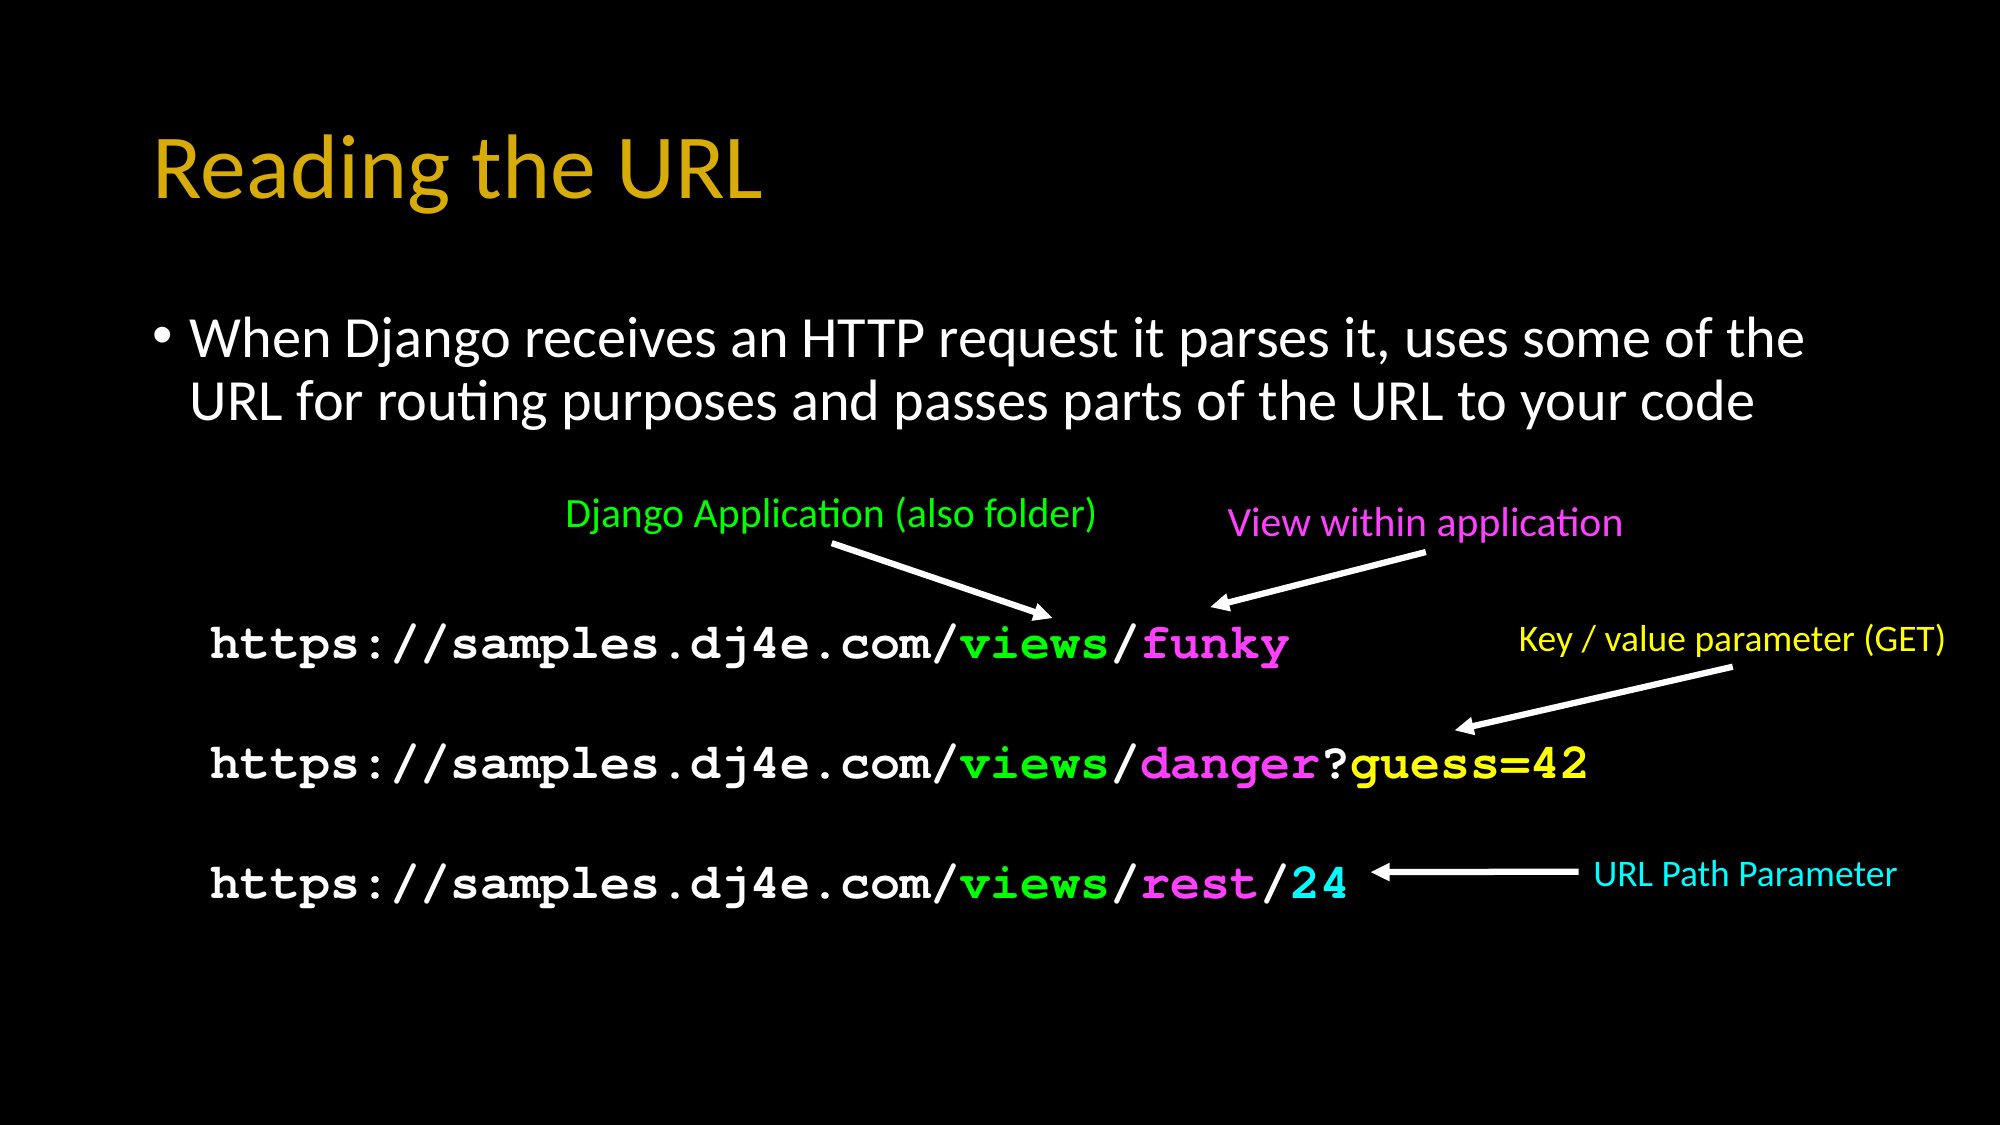

# Reading the URL
When Django receives an HTTP request it parses it, uses some of the URL for routing purposes and passes parts of the URL to your code
Django Application (also folder)
View within application
https://samples.dj4e.com/views/funky

https://samples.dj4e.com/views/danger?guess=42

https://samples.dj4e.com/views/rest/24
Key / value parameter (GET)
URL Path Parameter